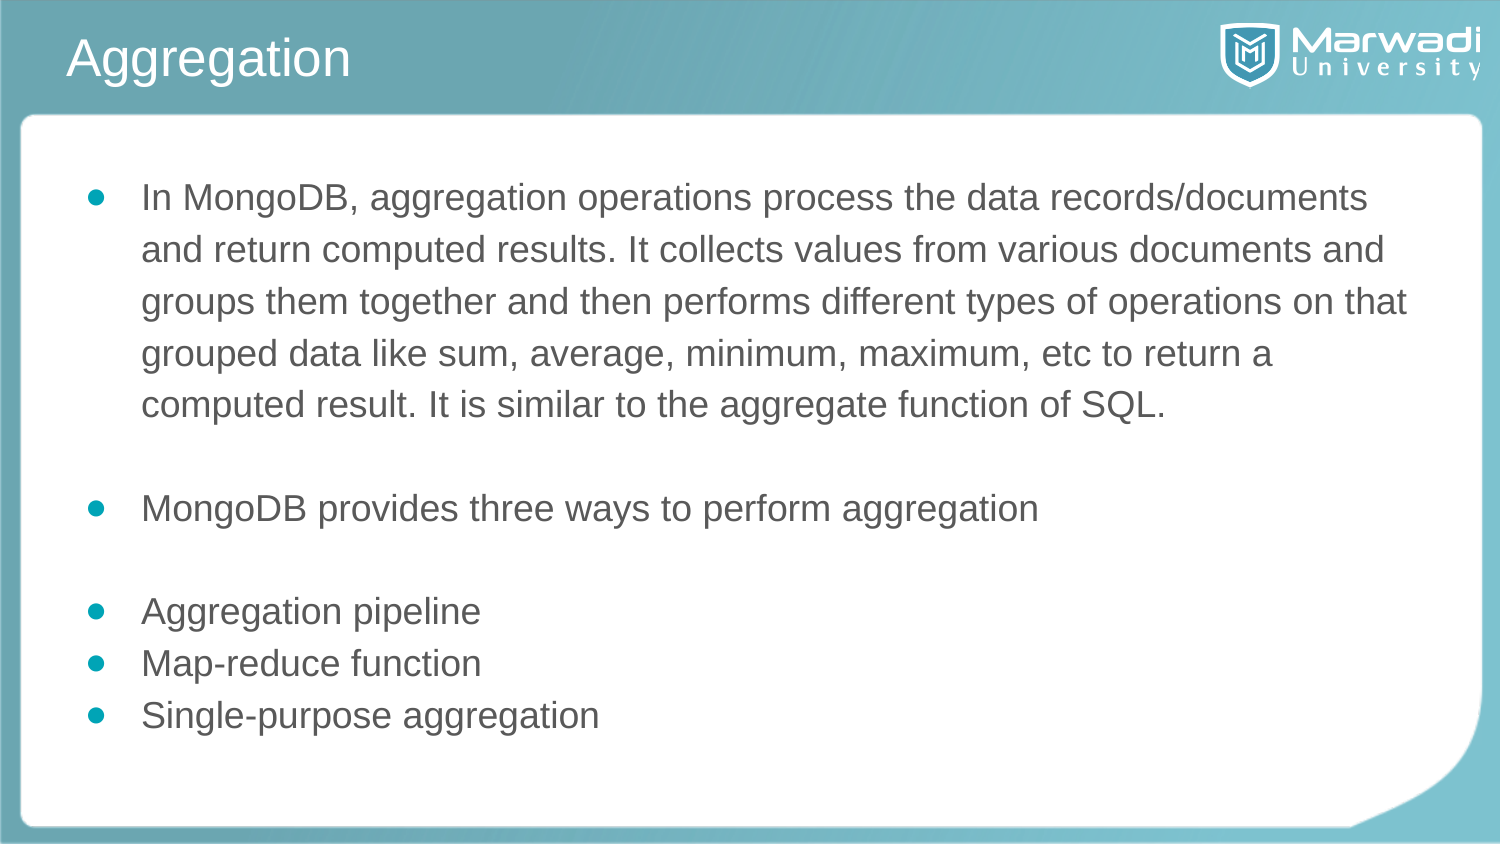

# Aggregation
In MongoDB, aggregation operations process the data records/documents and return computed results. It collects values from various documents and groups them together and then performs different types of operations on that grouped data like sum, average, minimum, maximum, etc to return a computed result. It is similar to the aggregate function of SQL.

MongoDB provides three ways to perform aggregation

Aggregation pipeline
Map-reduce function
Single-purpose aggregation